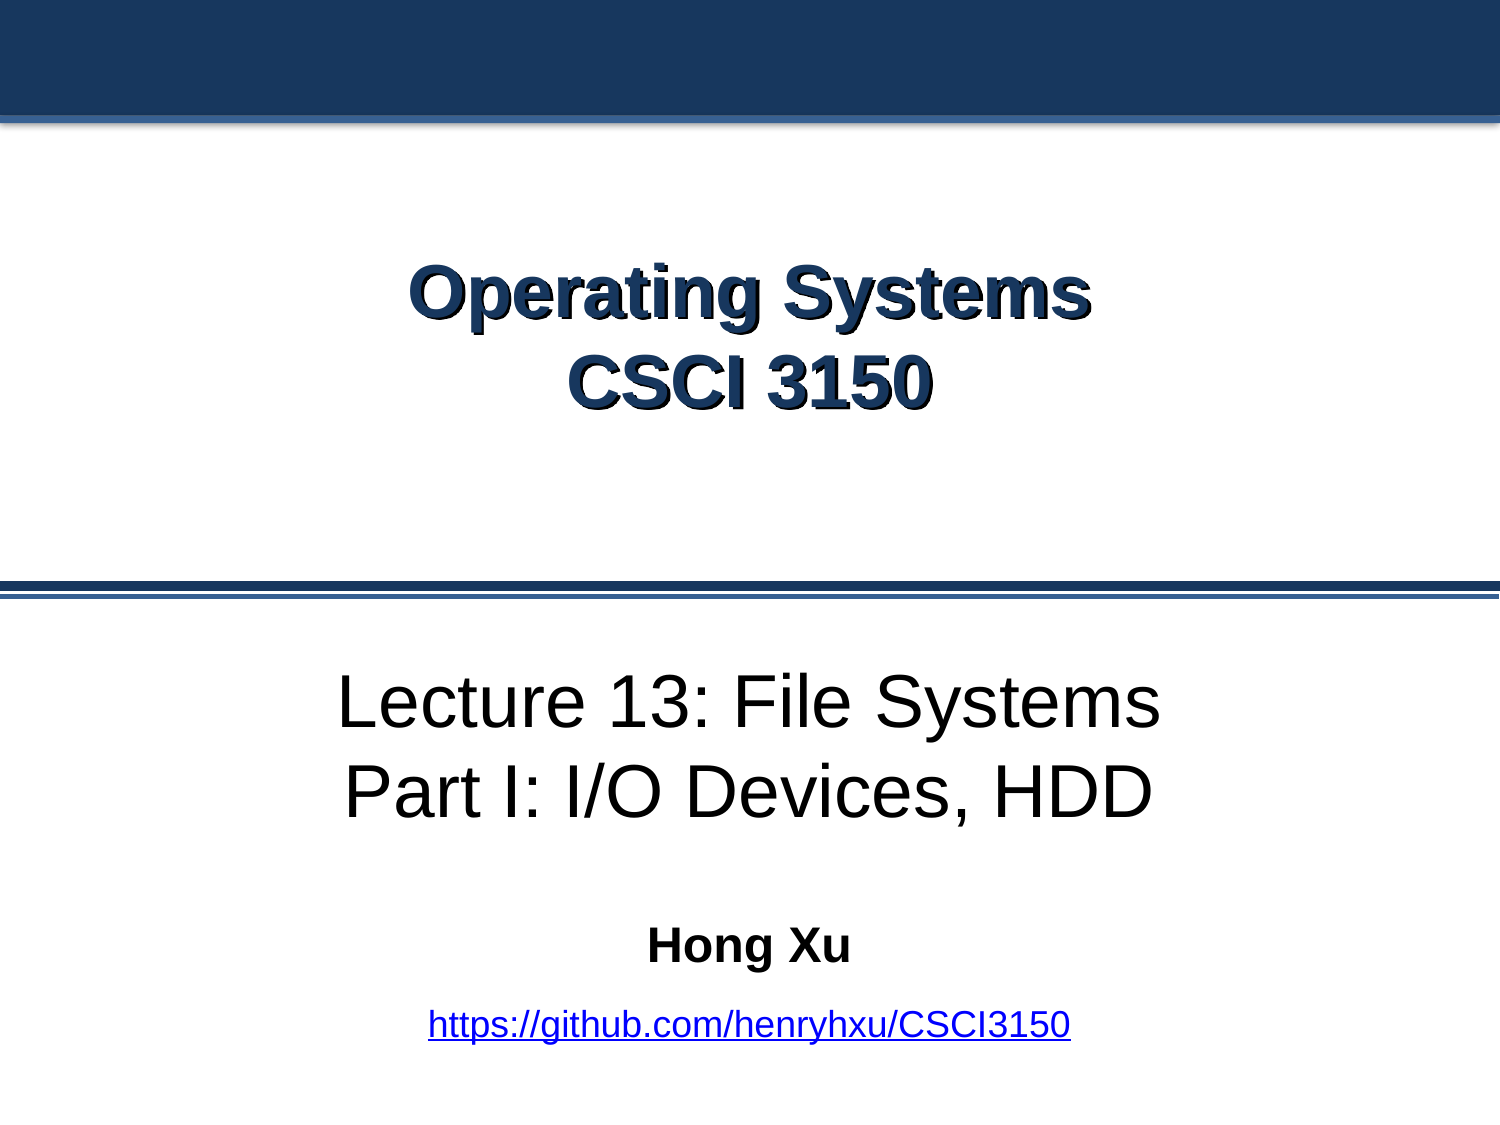

# Operating Systems CSCI 3150
Lecture 13: File Systems
Part I: I/O Devices, HDD